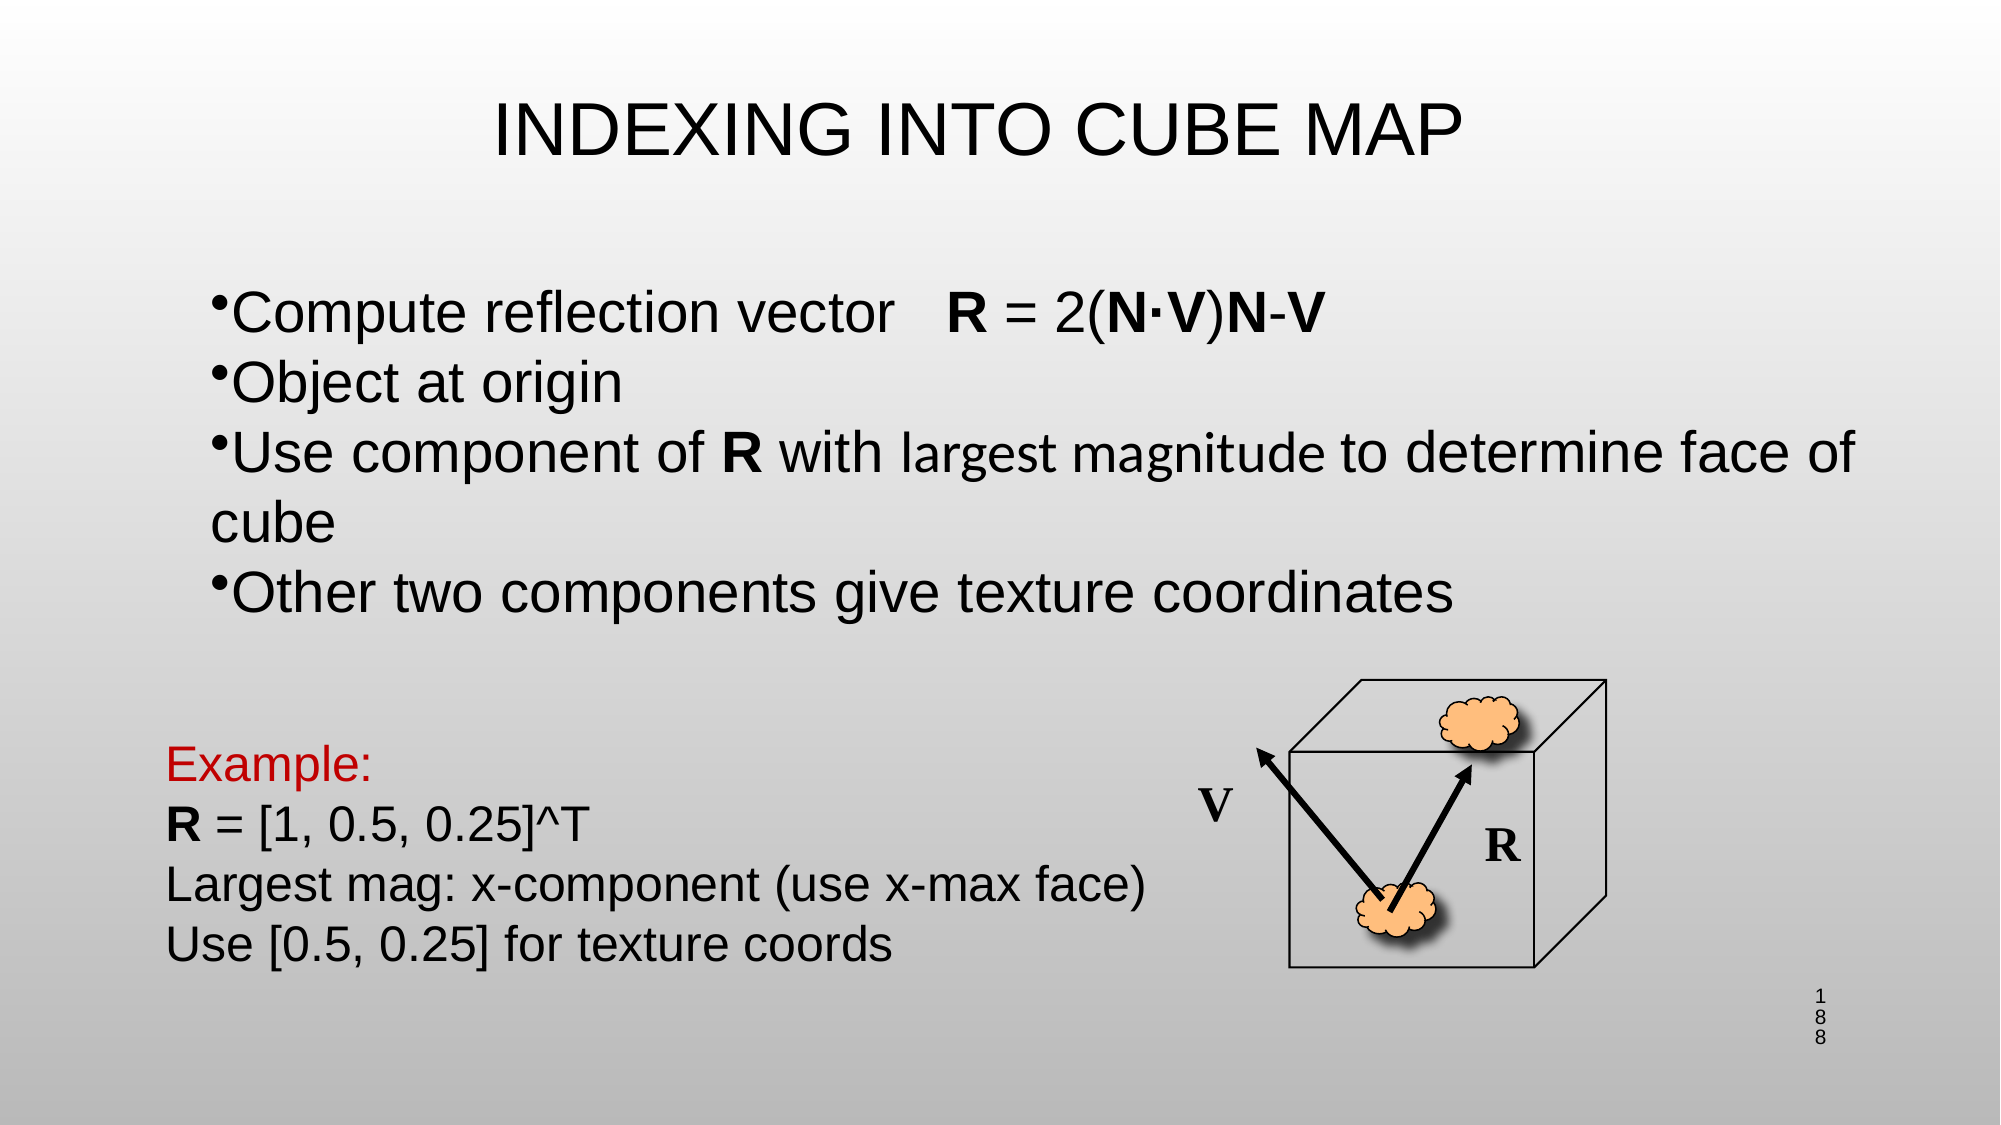

# Indexing into Cube Map
Compute reflection vector   R = 2(N·V)N-V
Object at origin
Use component of R with largest magnitude to determine face of cube
Other two components give texture coordinates

Example:
R = [1, 0.5, 0.25]^T
Largest mag: x-component (use x-max face)
Use [0.5, 0.25] for texture coords
V
R
188